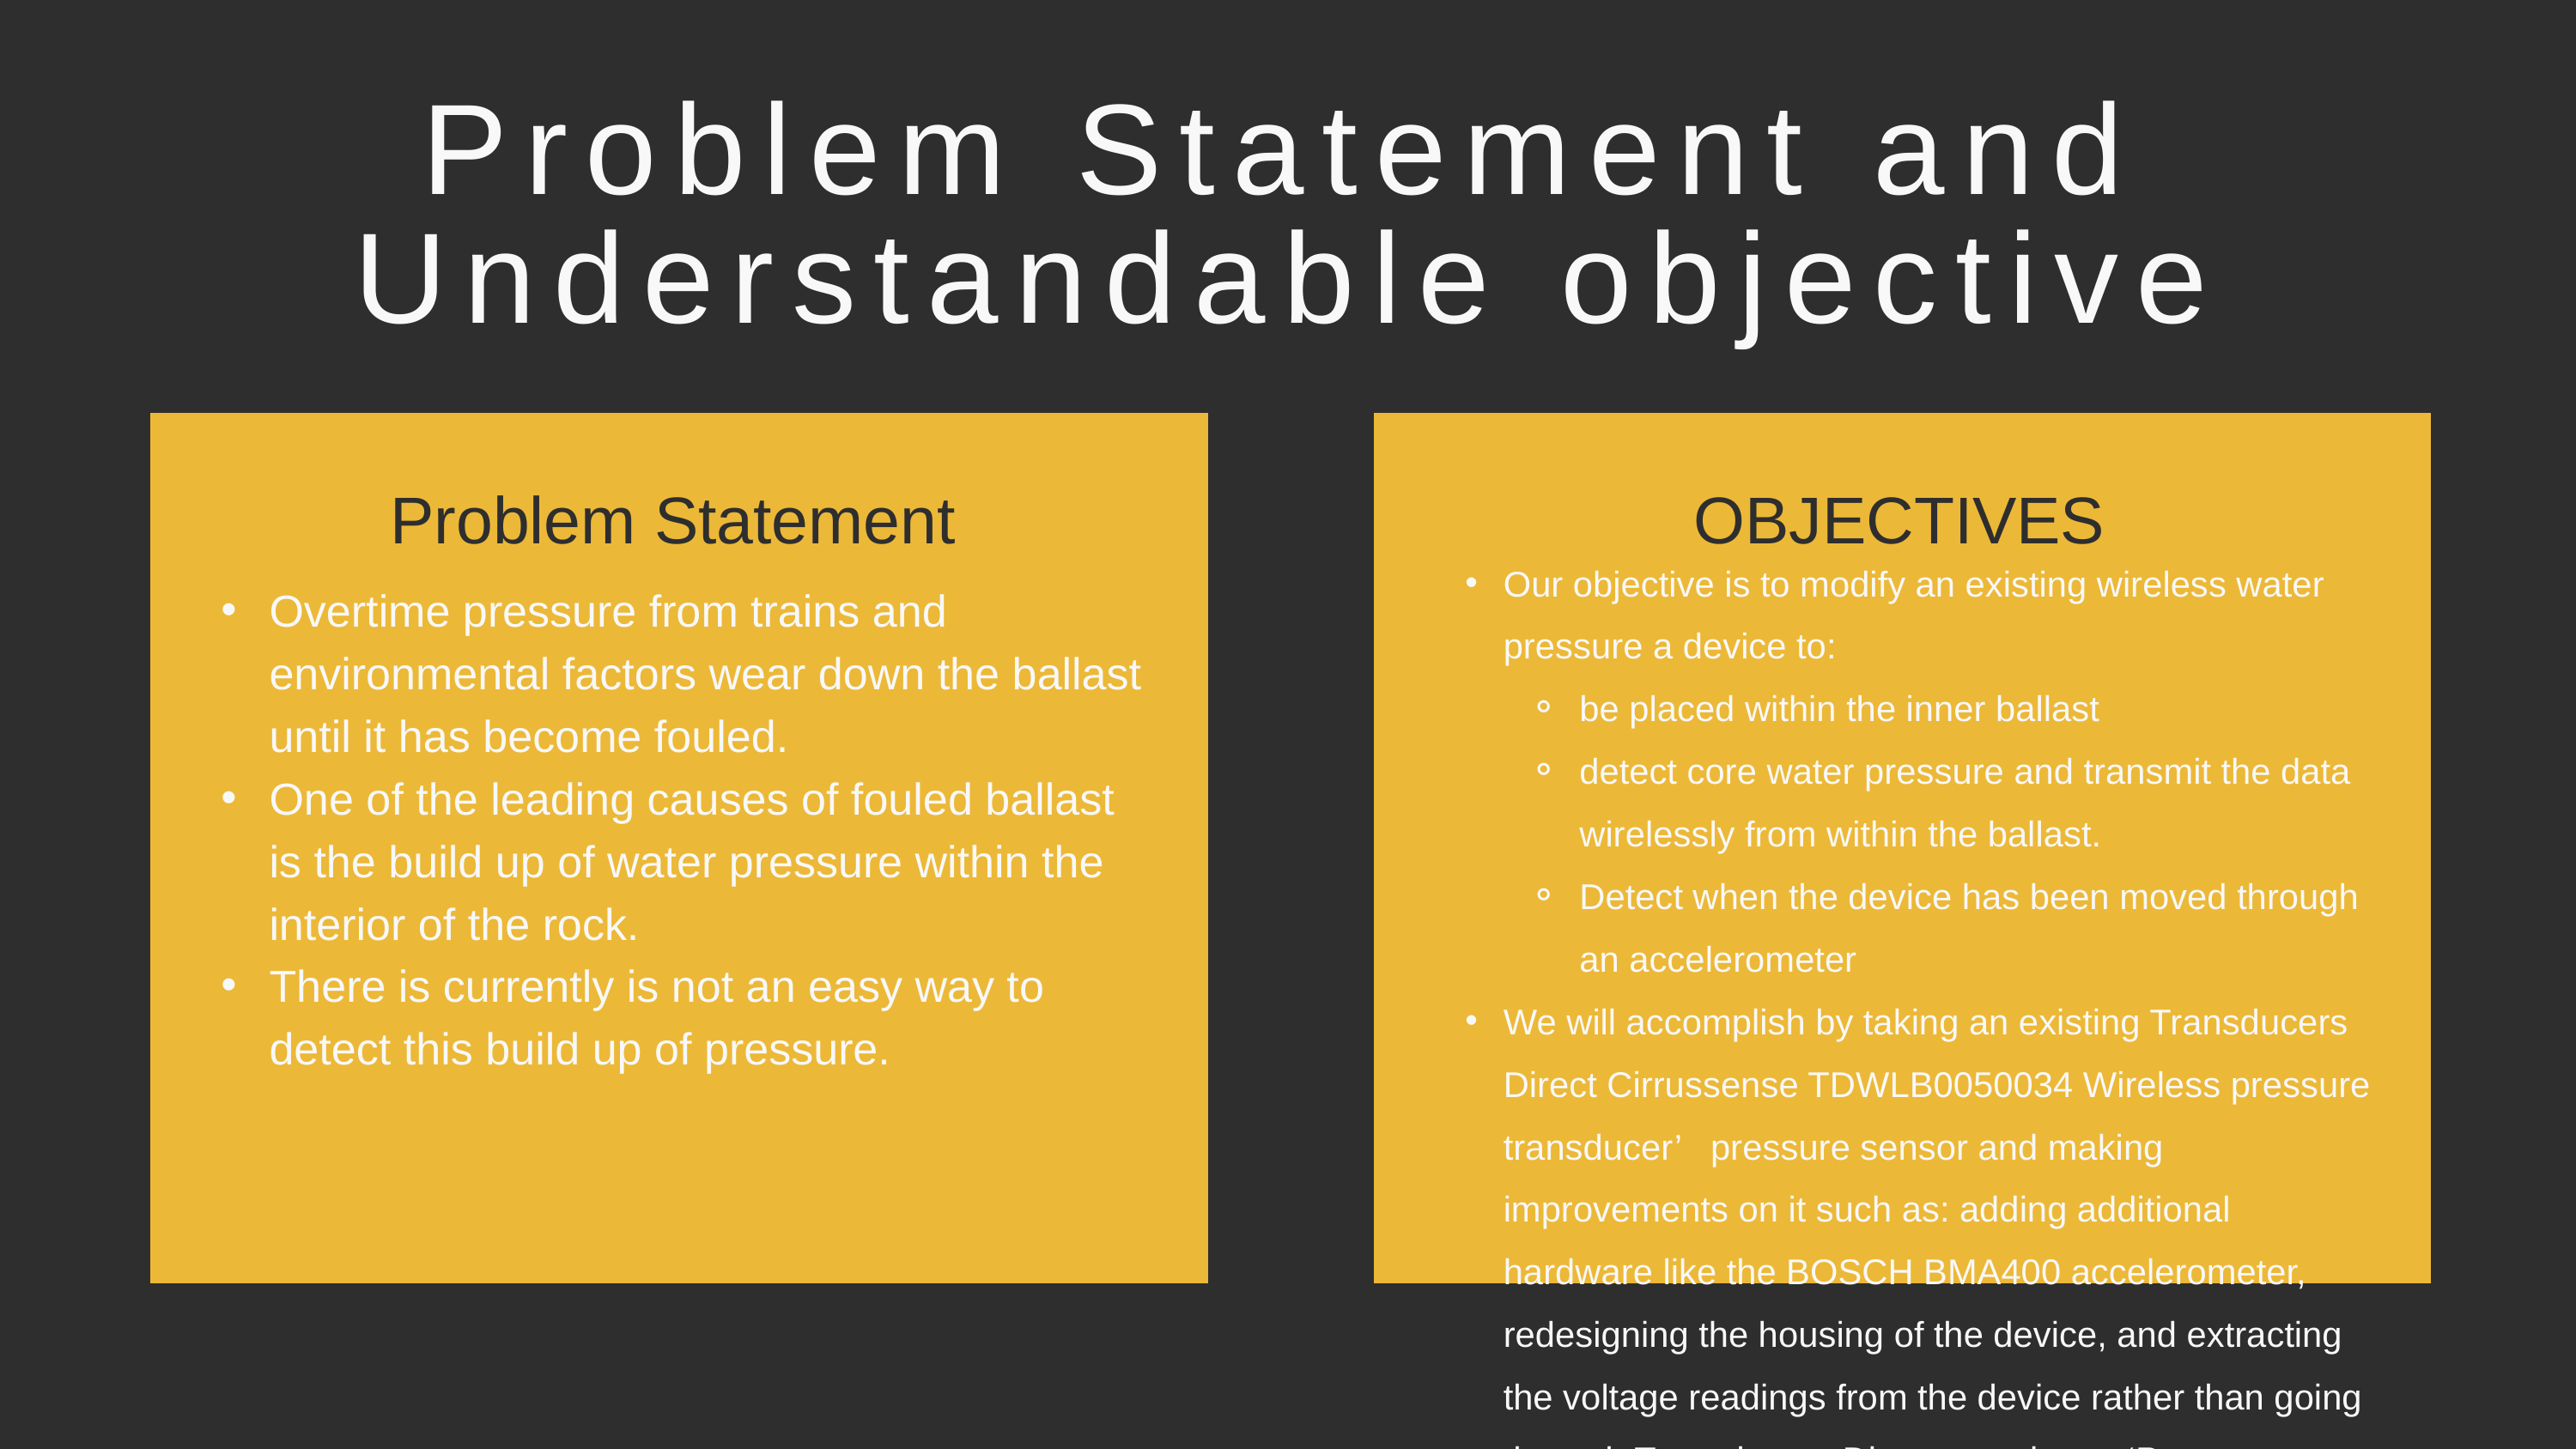

Problem Statement and Understandable objective

Problem Statement
OBJECTIVES
Our objective is to modify an existing wireless water pressure a device to:
be placed within the inner ballast
detect core water pressure and transmit the data wirelessly from within the ballast.
Detect when the device has been moved through an accelerometer
We will accomplish by taking an existing Transducers Direct Cirrussense TDWLB0050034 Wireless pressure transducer’   pressure sensor and making improvements on it such as: adding additional hardware like the BOSCH BMA400 accelerometer, redesigning the housing of the device, and extracting the voltage readings from the device rather than going through Transducers Direct proprietary ‘Pressure pro app’.
Overtime pressure from trains and environmental factors wear down the ballast until it has become fouled.
One of the leading causes of fouled ballast is the build up of water pressure within the interior of the rock.
There is currently is not an easy way to detect this build up of pressure.
obj